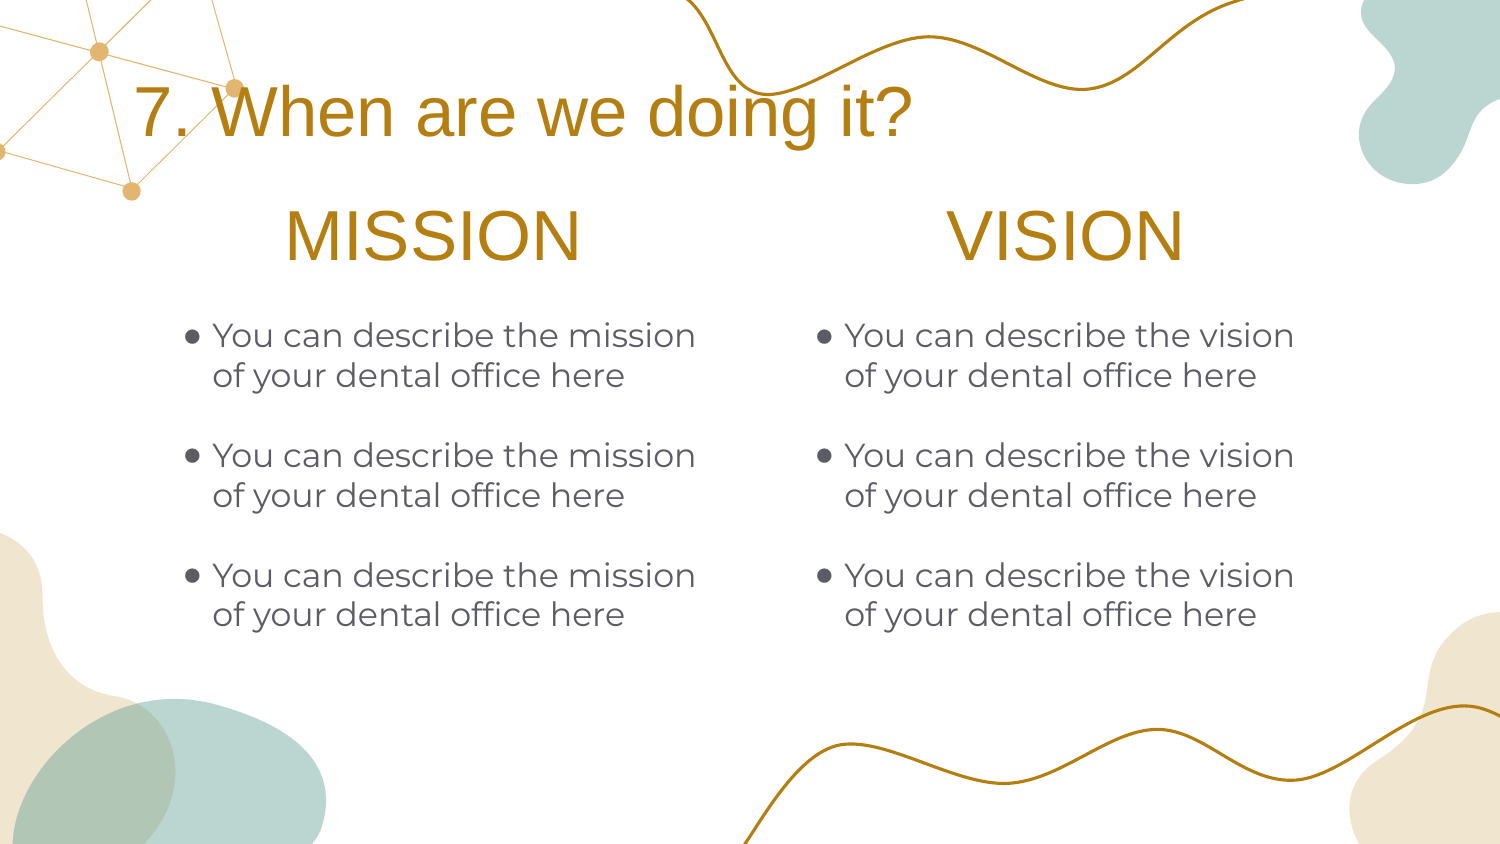

7. When are we doing it?
# MISSION
VISION
You can describe the vision of your dental office here

You can describe the vision of your dental office here

You can describe the vision of your dental office here
You can describe the mission of your dental office here

You can describe the mission of your dental office here

You can describe the mission of your dental office here